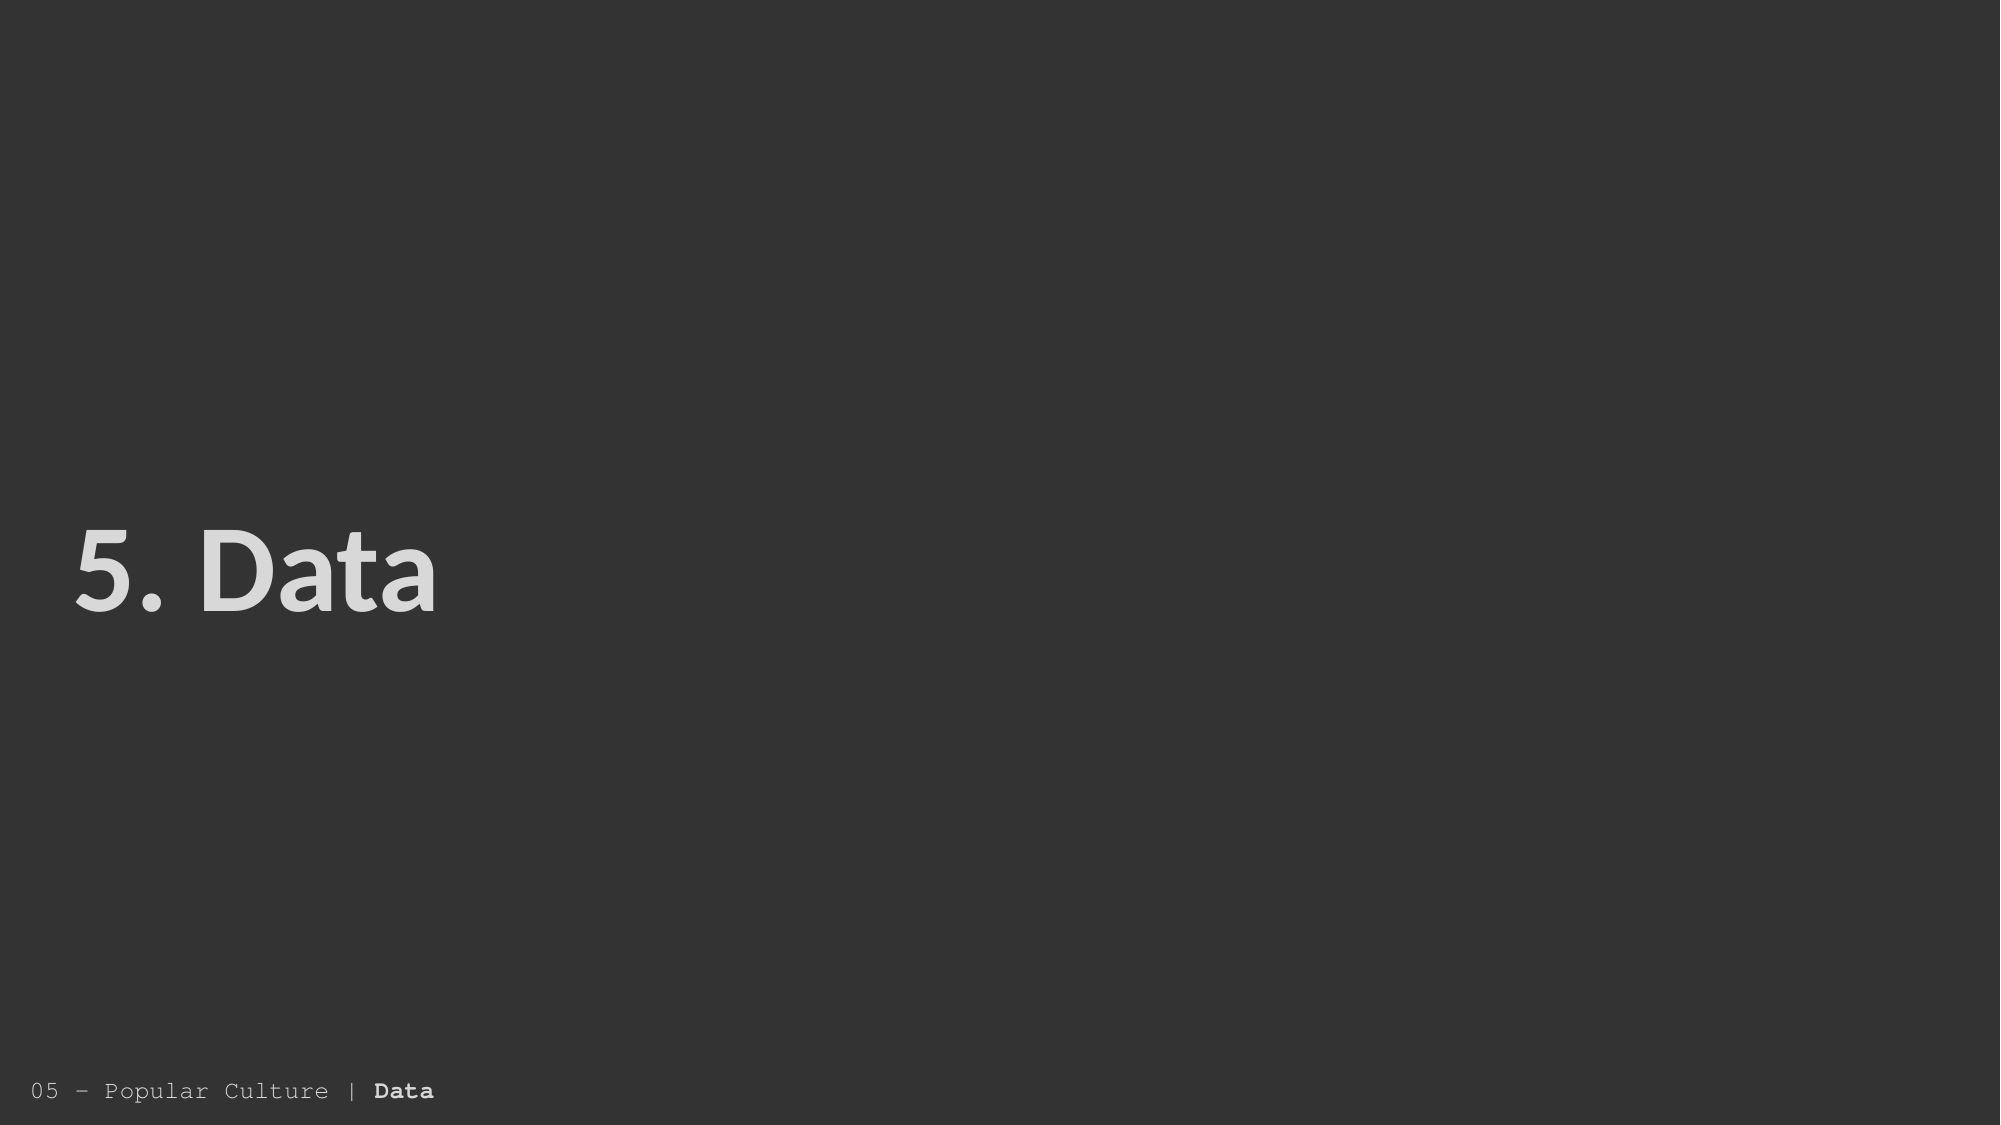

5. Data
05 – Popular Culture | Data